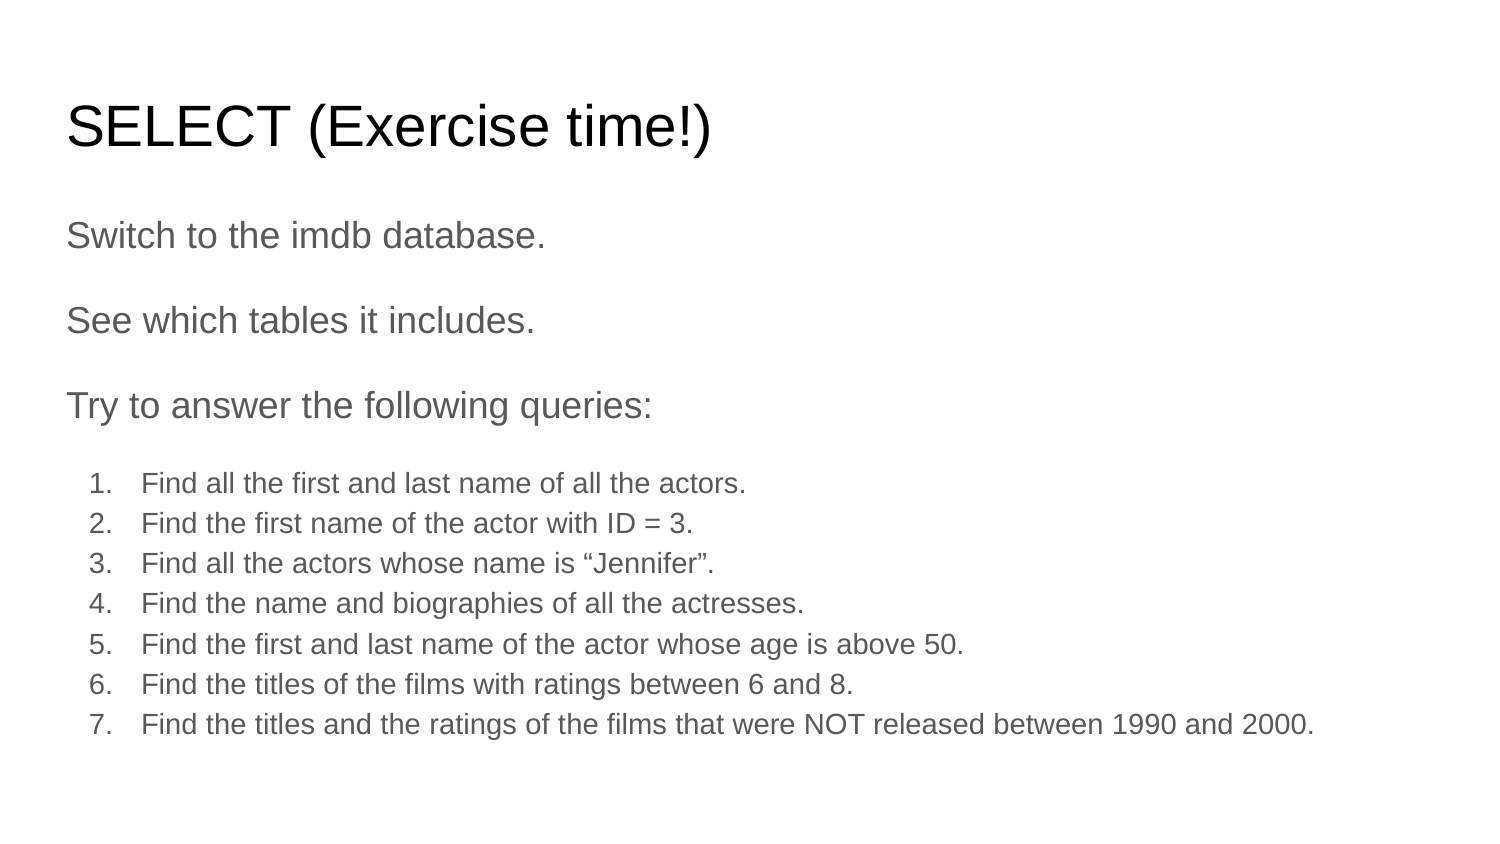

# SELECT (Exercise time!)

Switch to the imdb database.
See which tables it includes.
Try to answer the following queries:
Find all the first and last name of all the actors.
Find the first name of the actor with ID = 3.
Find all the actors whose name is “Jennifer”.
Find the name and biographies of all the actresses.
Find the first and last name of the actor whose age is above 50.
Find the titles of the films with ratings between 6 and 8.
Find the titles and the ratings of the films that were NOT released between 1990 and 2000.